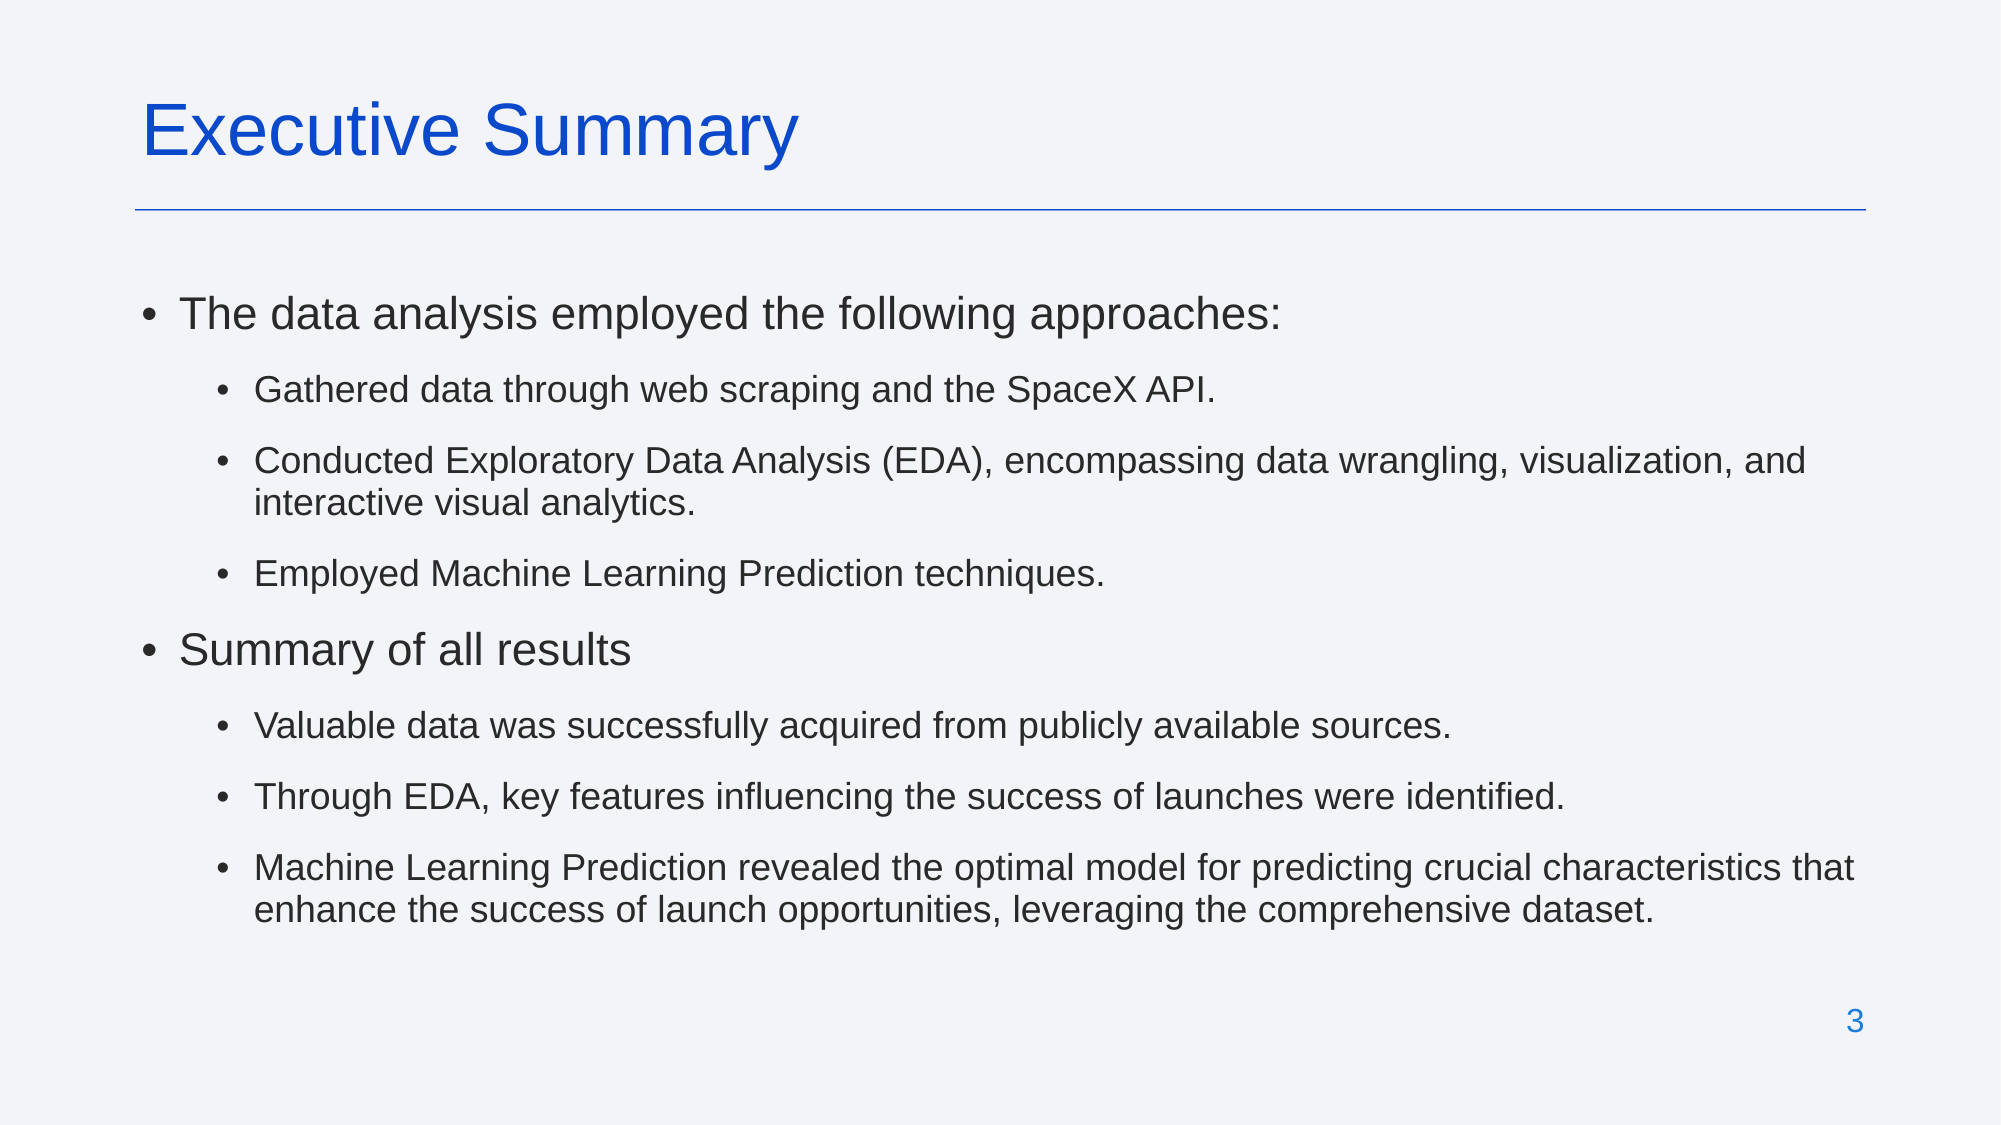

Executive Summary
The data analysis employed the following approaches:
Gathered data through web scraping and the SpaceX API.
Conducted Exploratory Data Analysis (EDA), encompassing data wrangling, visualization, and interactive visual analytics.
Employed Machine Learning Prediction techniques.
Summary of all results
Valuable data was successfully acquired from publicly available sources.
Through EDA, key features influencing the success of launches were identified.
Machine Learning Prediction revealed the optimal model for predicting crucial characteristics that enhance the success of launch opportunities, leveraging the comprehensive dataset.
3